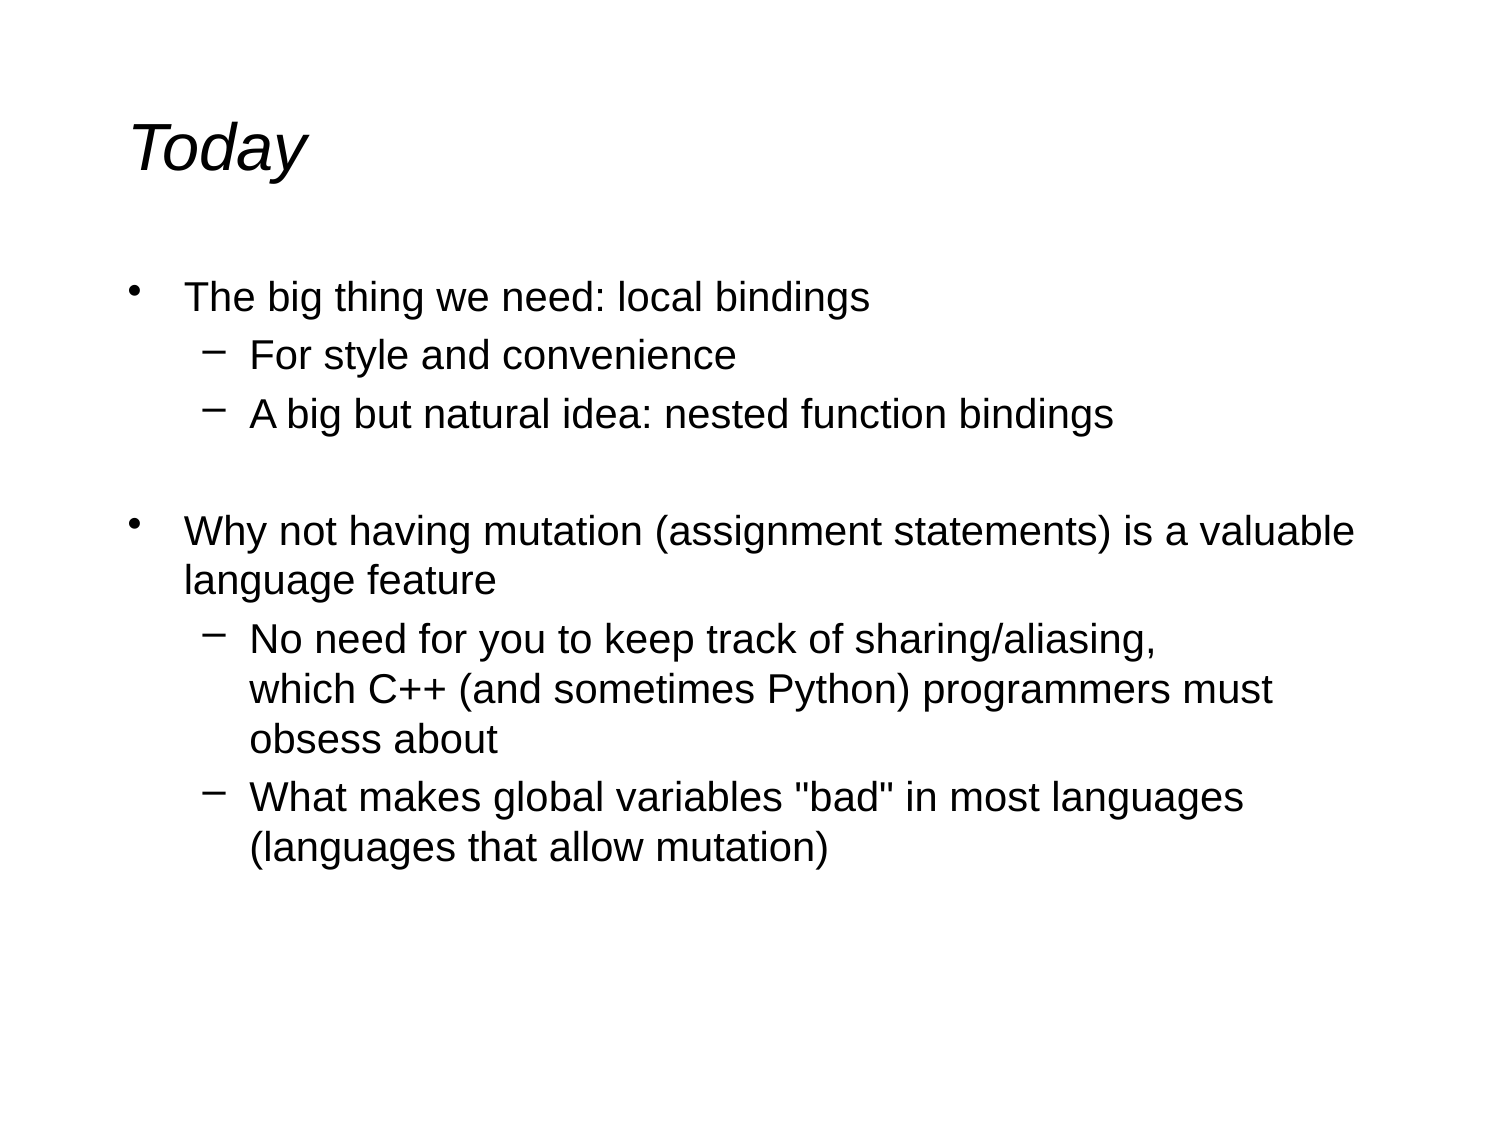

# Today
The big thing we need: local bindings
For style and convenience
A big but natural idea: nested function bindings

Why not having mutation (assignment statements) is a valuable language feature
No need for you to keep track of sharing/aliasing,           which C++ (and sometimes Python) programmers must obsess about
What makes global variables "bad" in most languages (languages that allow mutation)